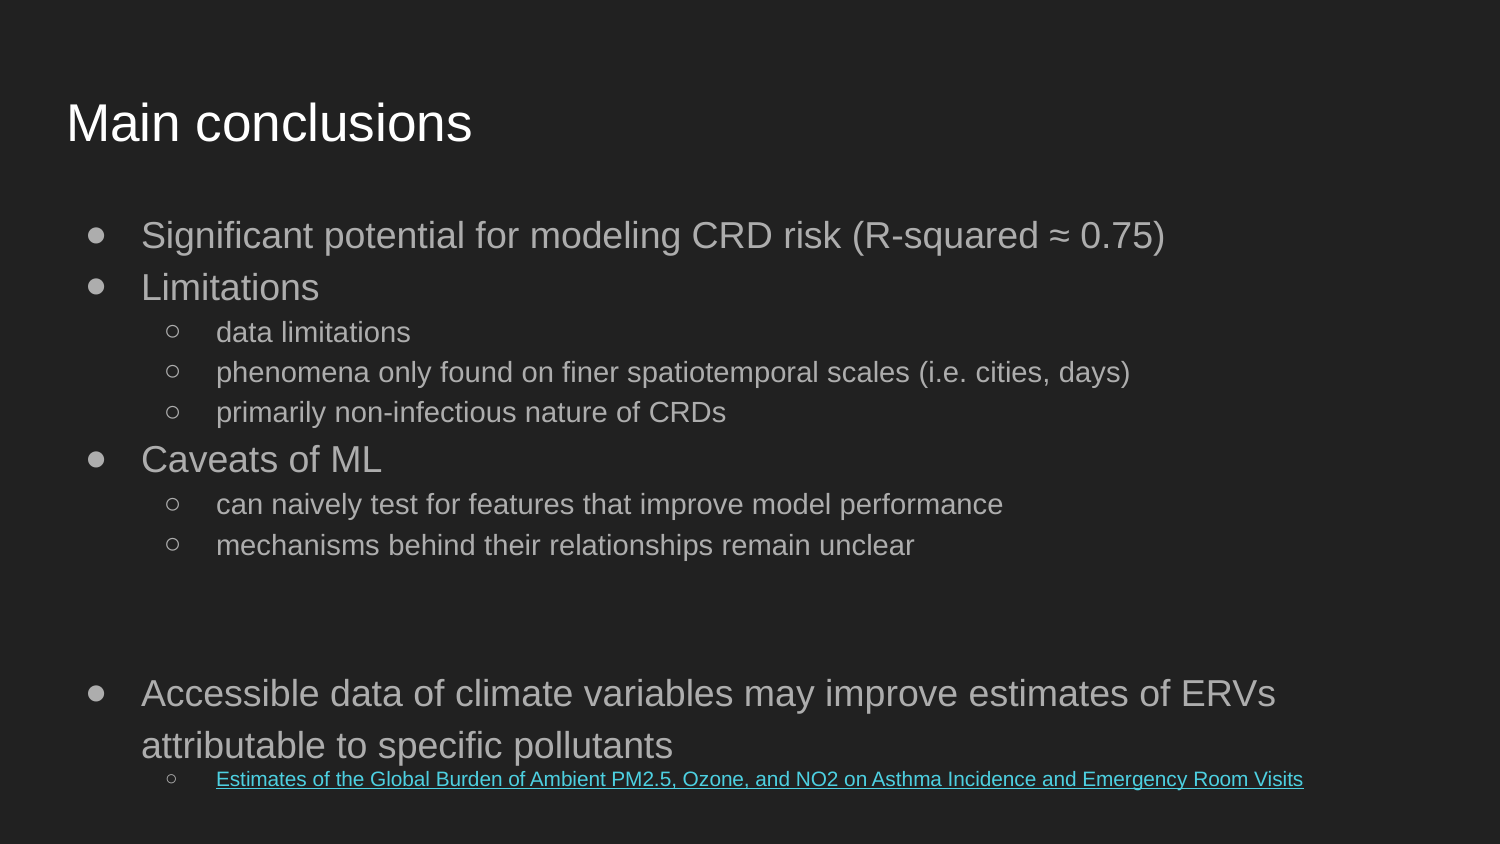

# Main conclusions
Significant potential for modeling CRD risk (R-squared ≈ 0.75)
Limitations
data limitations
phenomena only found on finer spatiotemporal scales (i.e. cities, days)
primarily non-infectious nature of CRDs
Caveats of ML
can naively test for features that improve model performance
mechanisms behind their relationships remain unclear

Accessible data of climate variables may improve estimates of ERVs attributable to specific pollutants
Estimates of the Global Burden of Ambient PM2.5, Ozone, and NO2 on Asthma Incidence and Emergency Room Visits